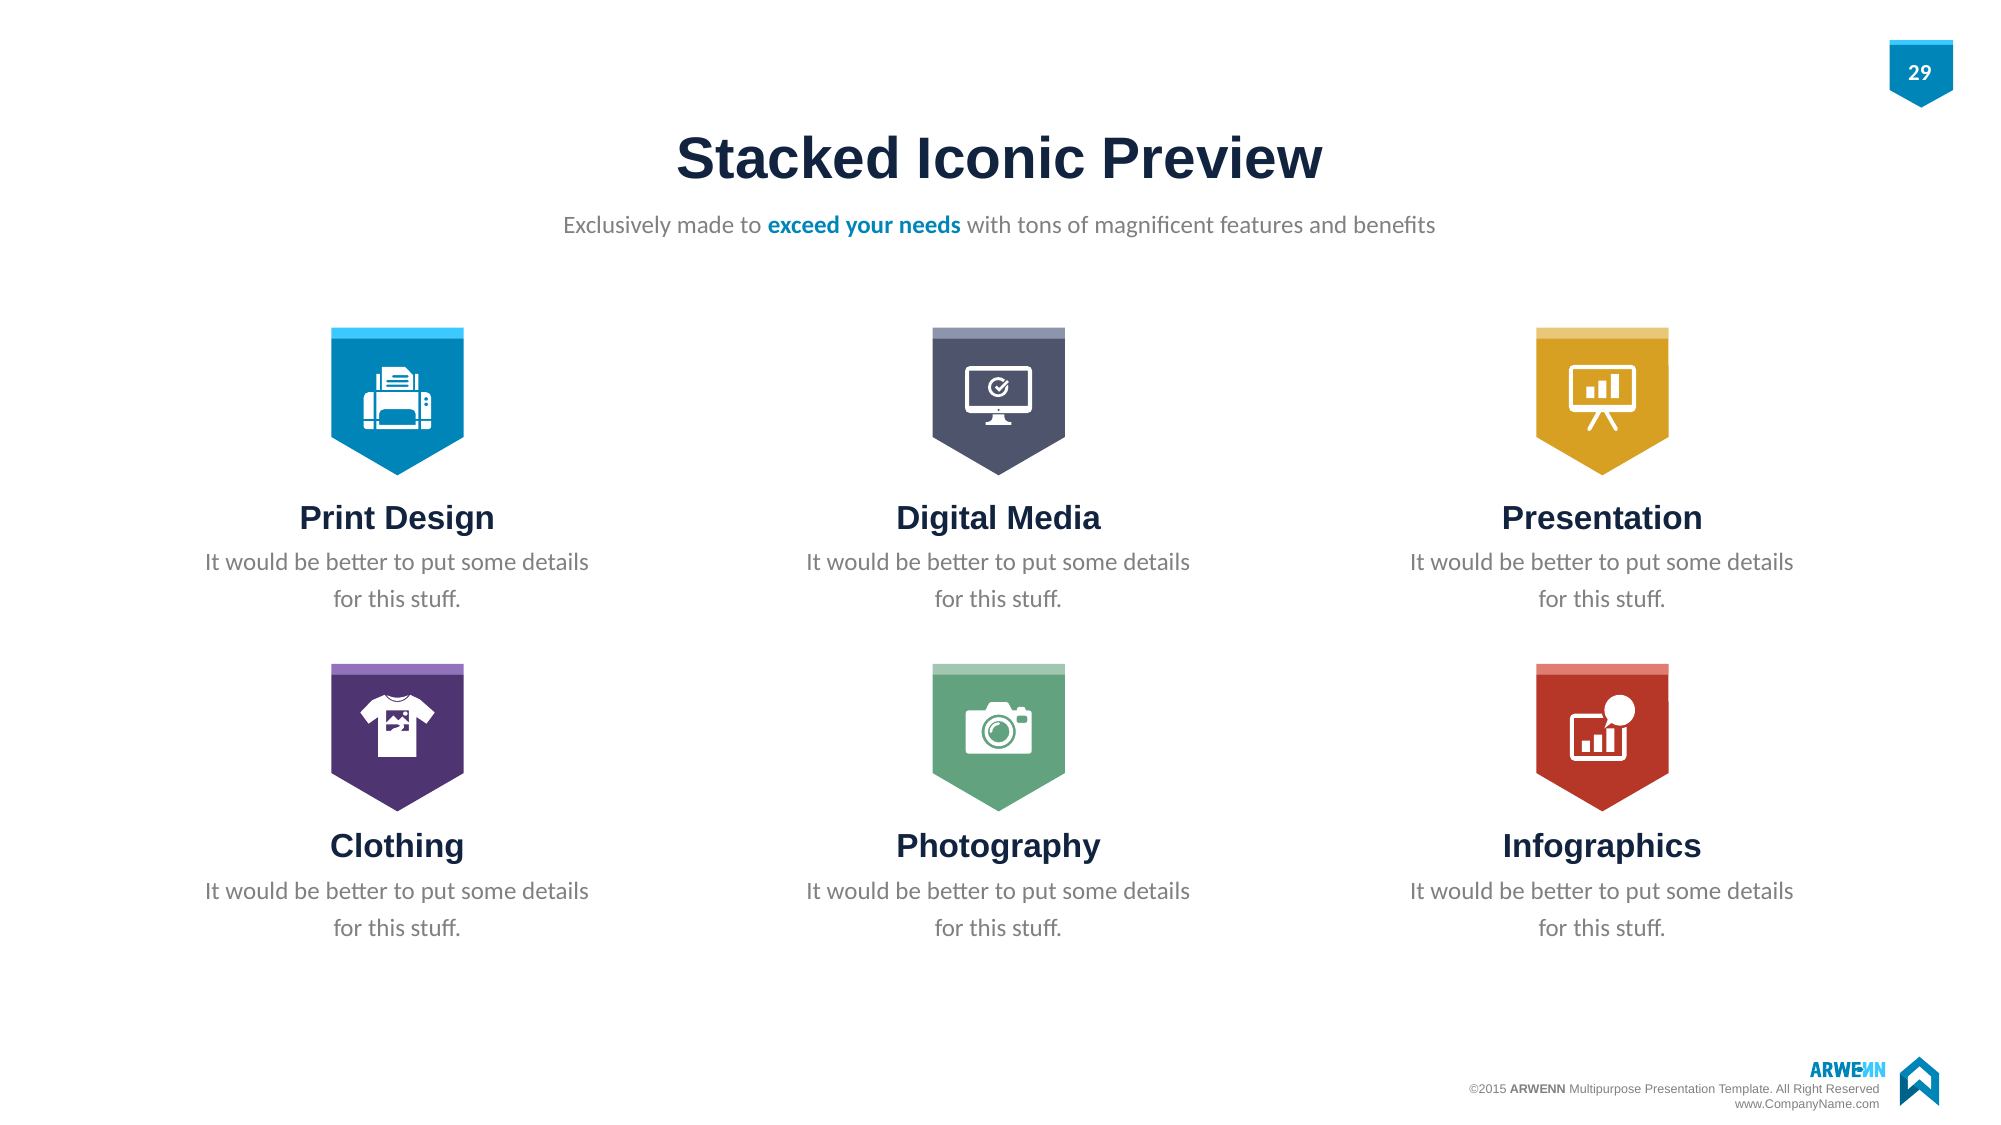

# Stacked Iconic Preview
Exclusively made to exceed your needs with tons of magnificent features and benefits

Print Design
Digital Media
Presentation
It would be better to put some details for this stuff.
It would be better to put some details for this stuff.
It would be better to put some details for this stuff.

Clothing
Photography
Infographics
It would be better to put some details for this stuff.
It would be better to put some details for this stuff.
It would be better to put some details for this stuff.